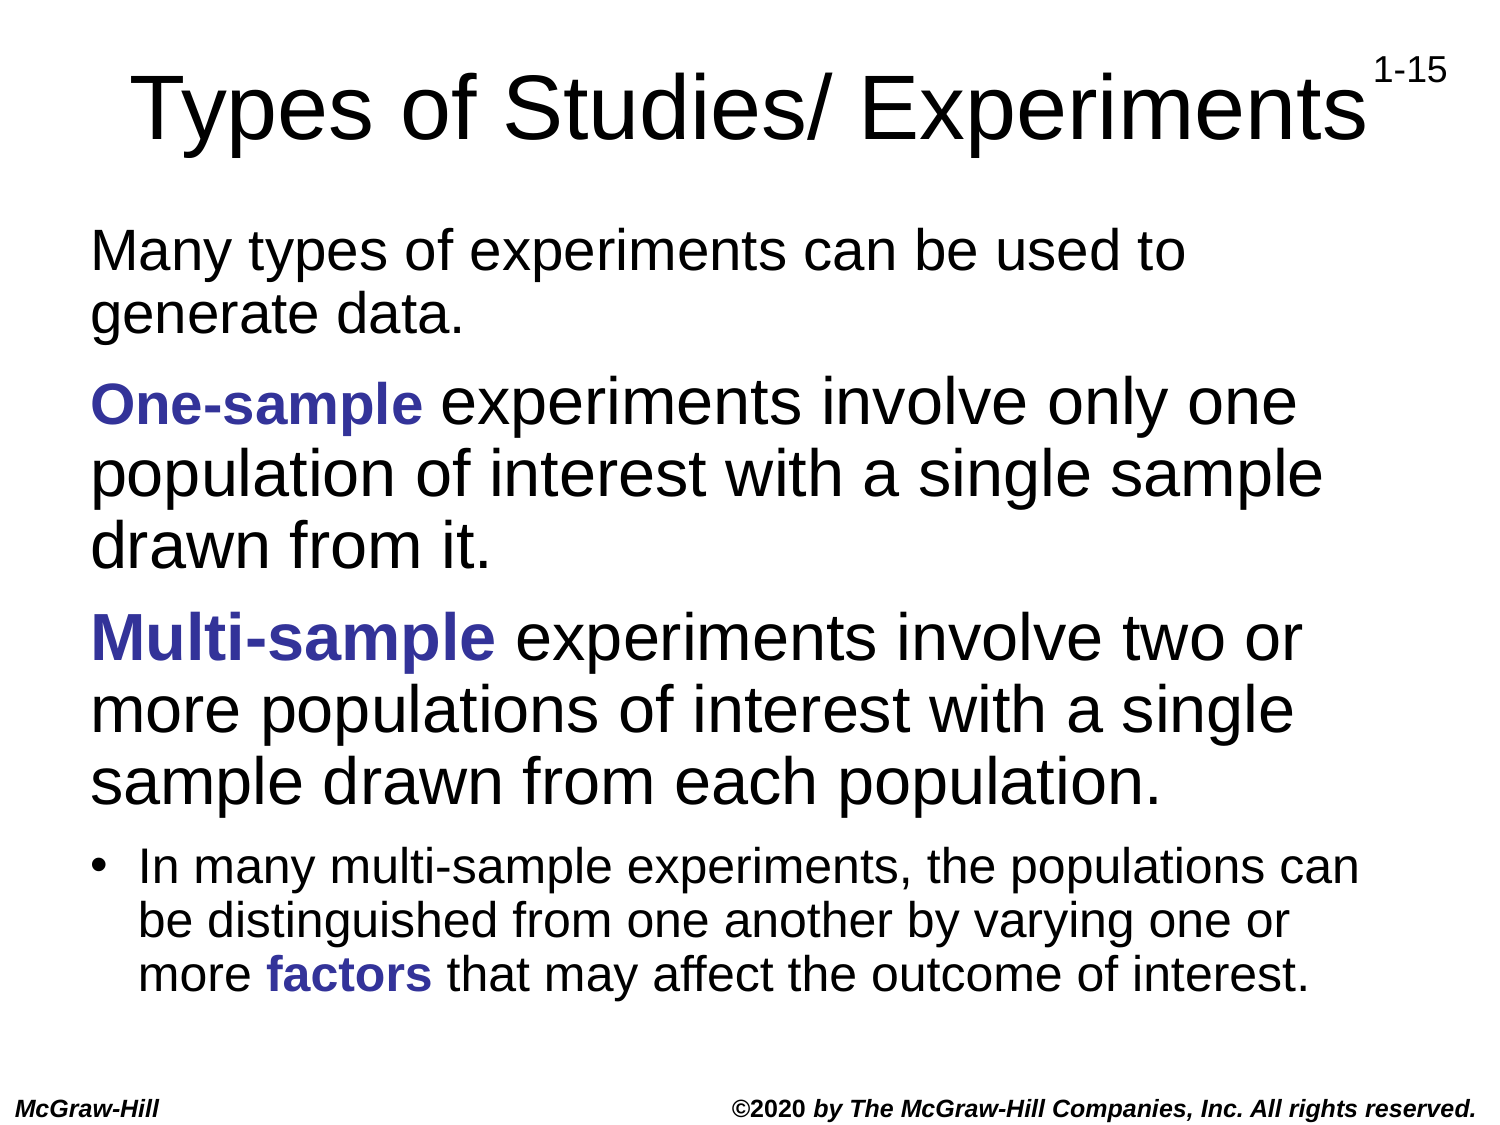

# Types of Studies/ Experiments
Many types of experiments can be used to generate data.
One-sample experiments involve only one population of interest with a single sample drawn from it.
Multi-sample experiments involve two or more populations of interest with a single sample drawn from each population.
In many multi-sample experiments, the populations can be distinguished from one another by varying one or more factors that may affect the outcome of interest.